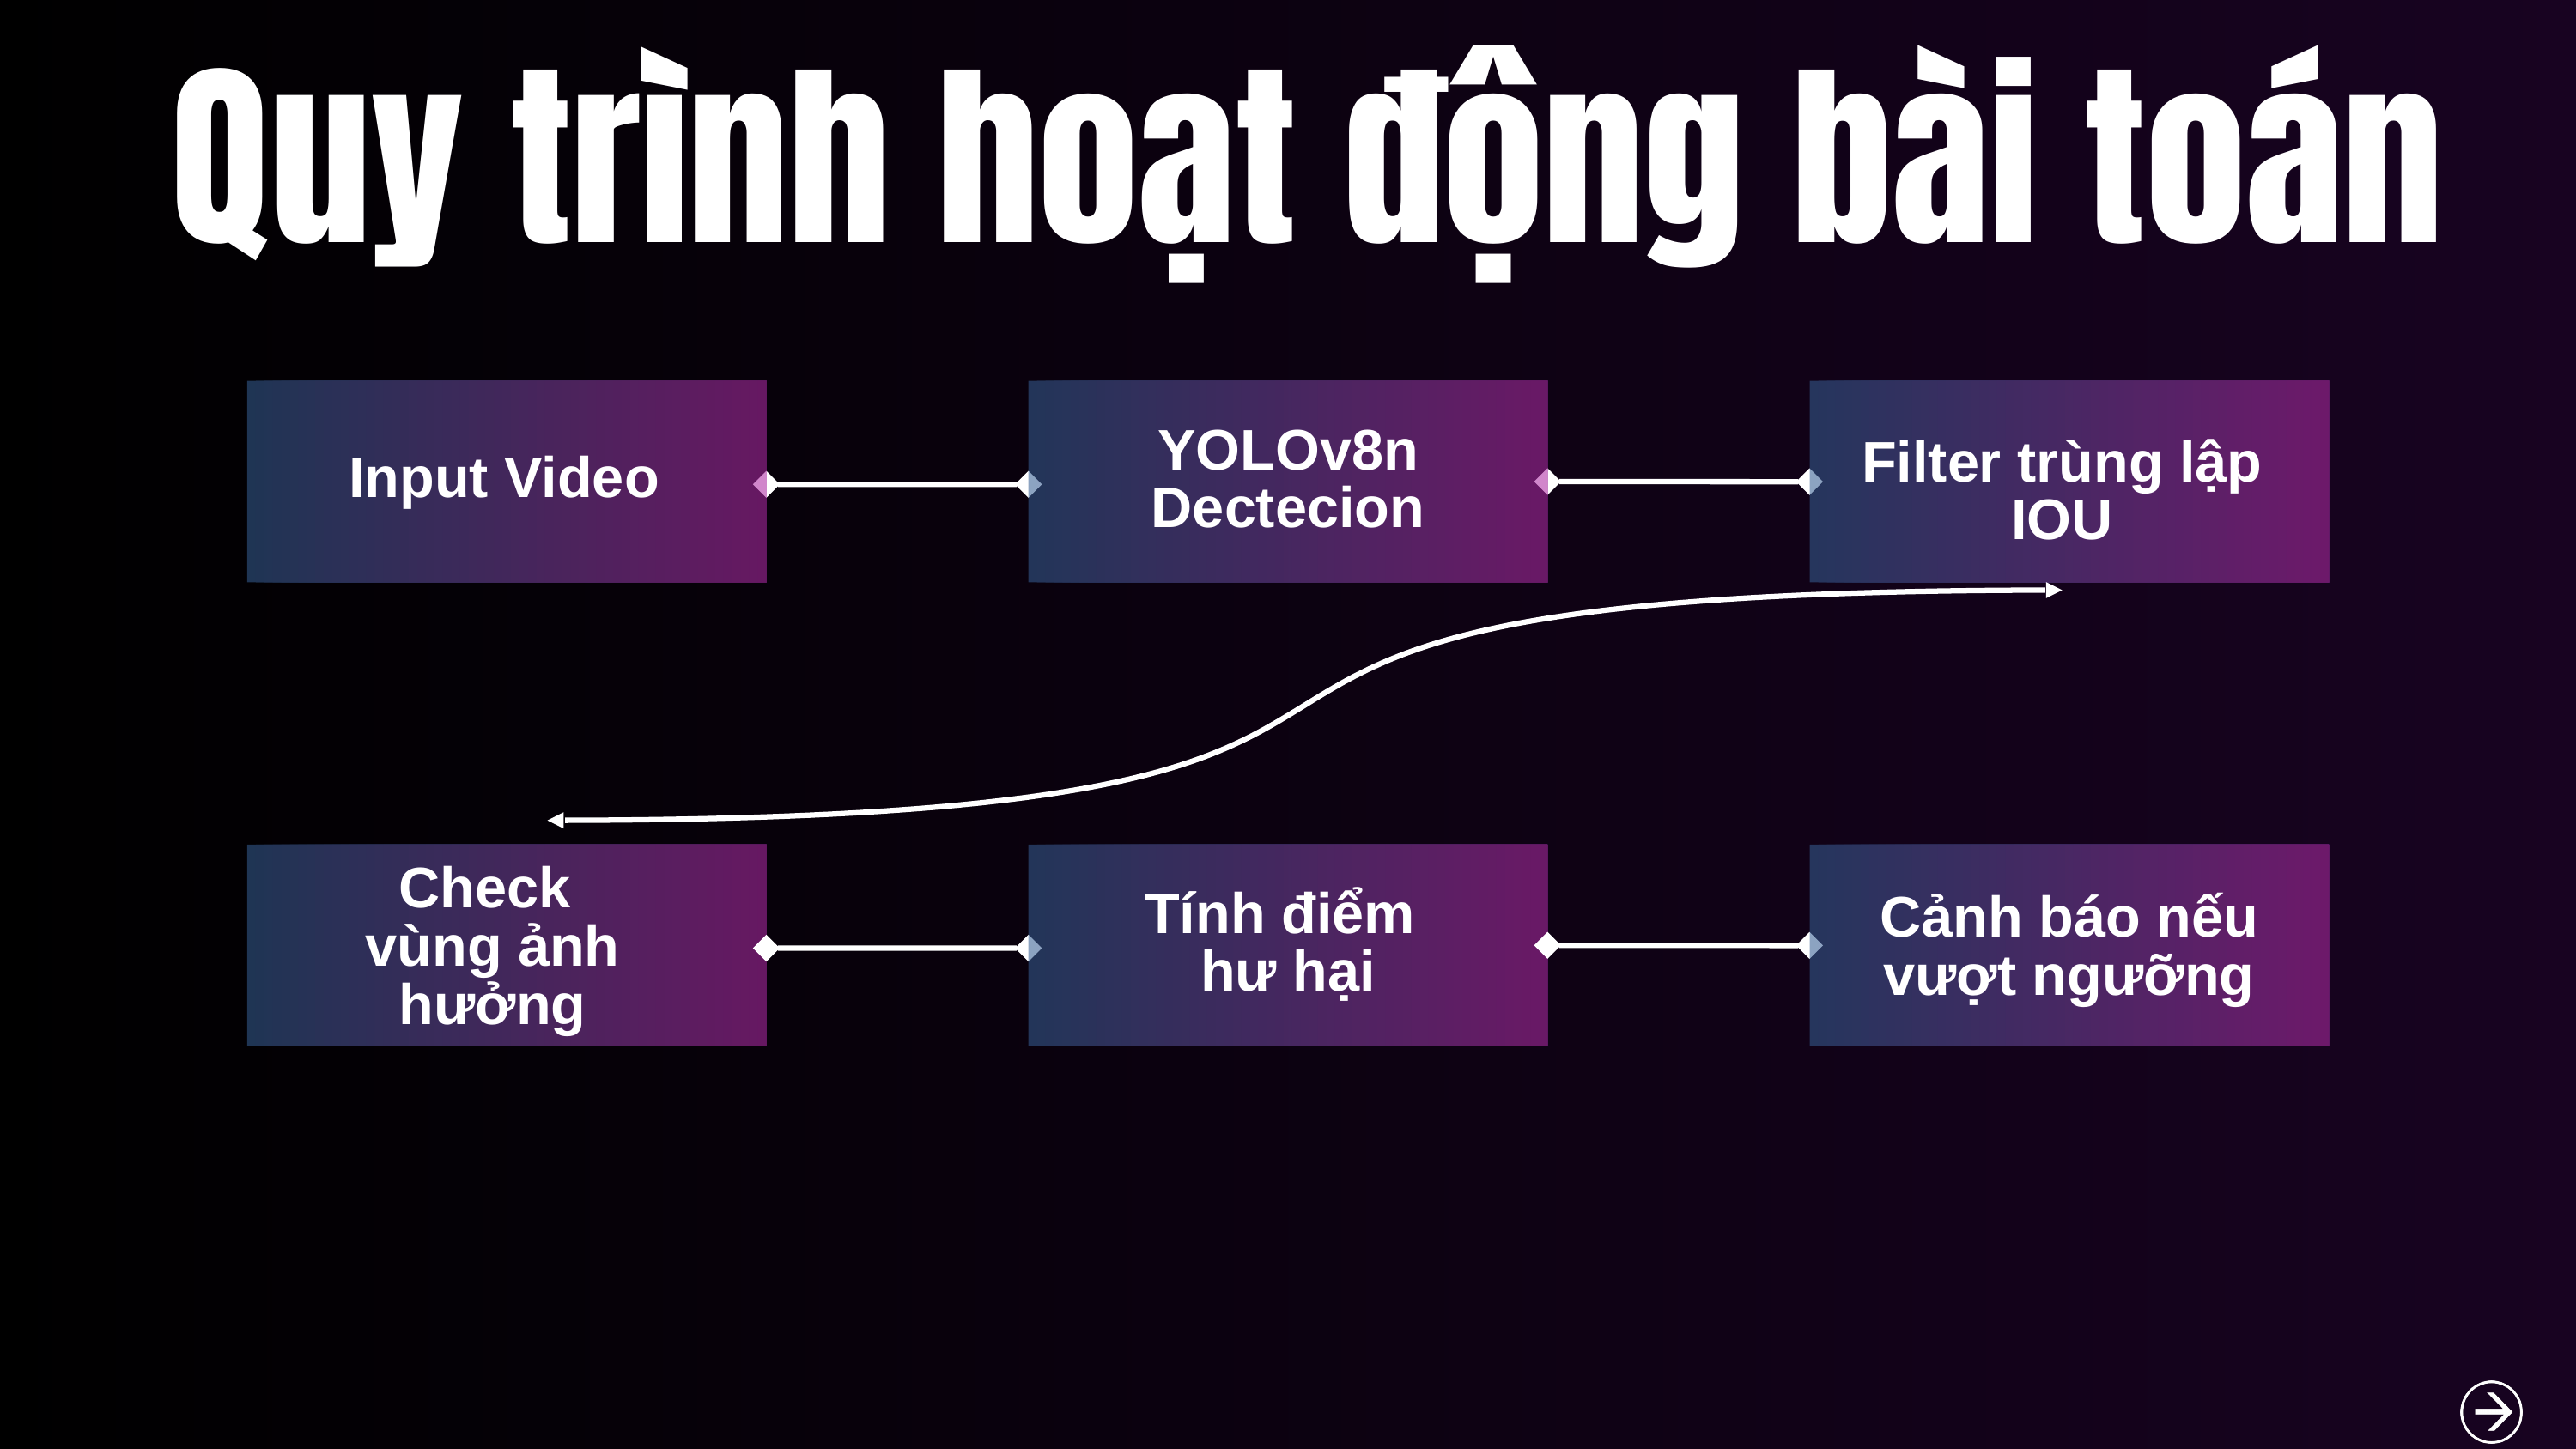

Quy trình hoạt động bài toán

Input Video

Filter trùng lập IOU

YOLOv8n Dectecion

Check
vùng ảnh hưởng

Tính điểm
hư hại

Cảnh báo nếu
vượt ngưỡng